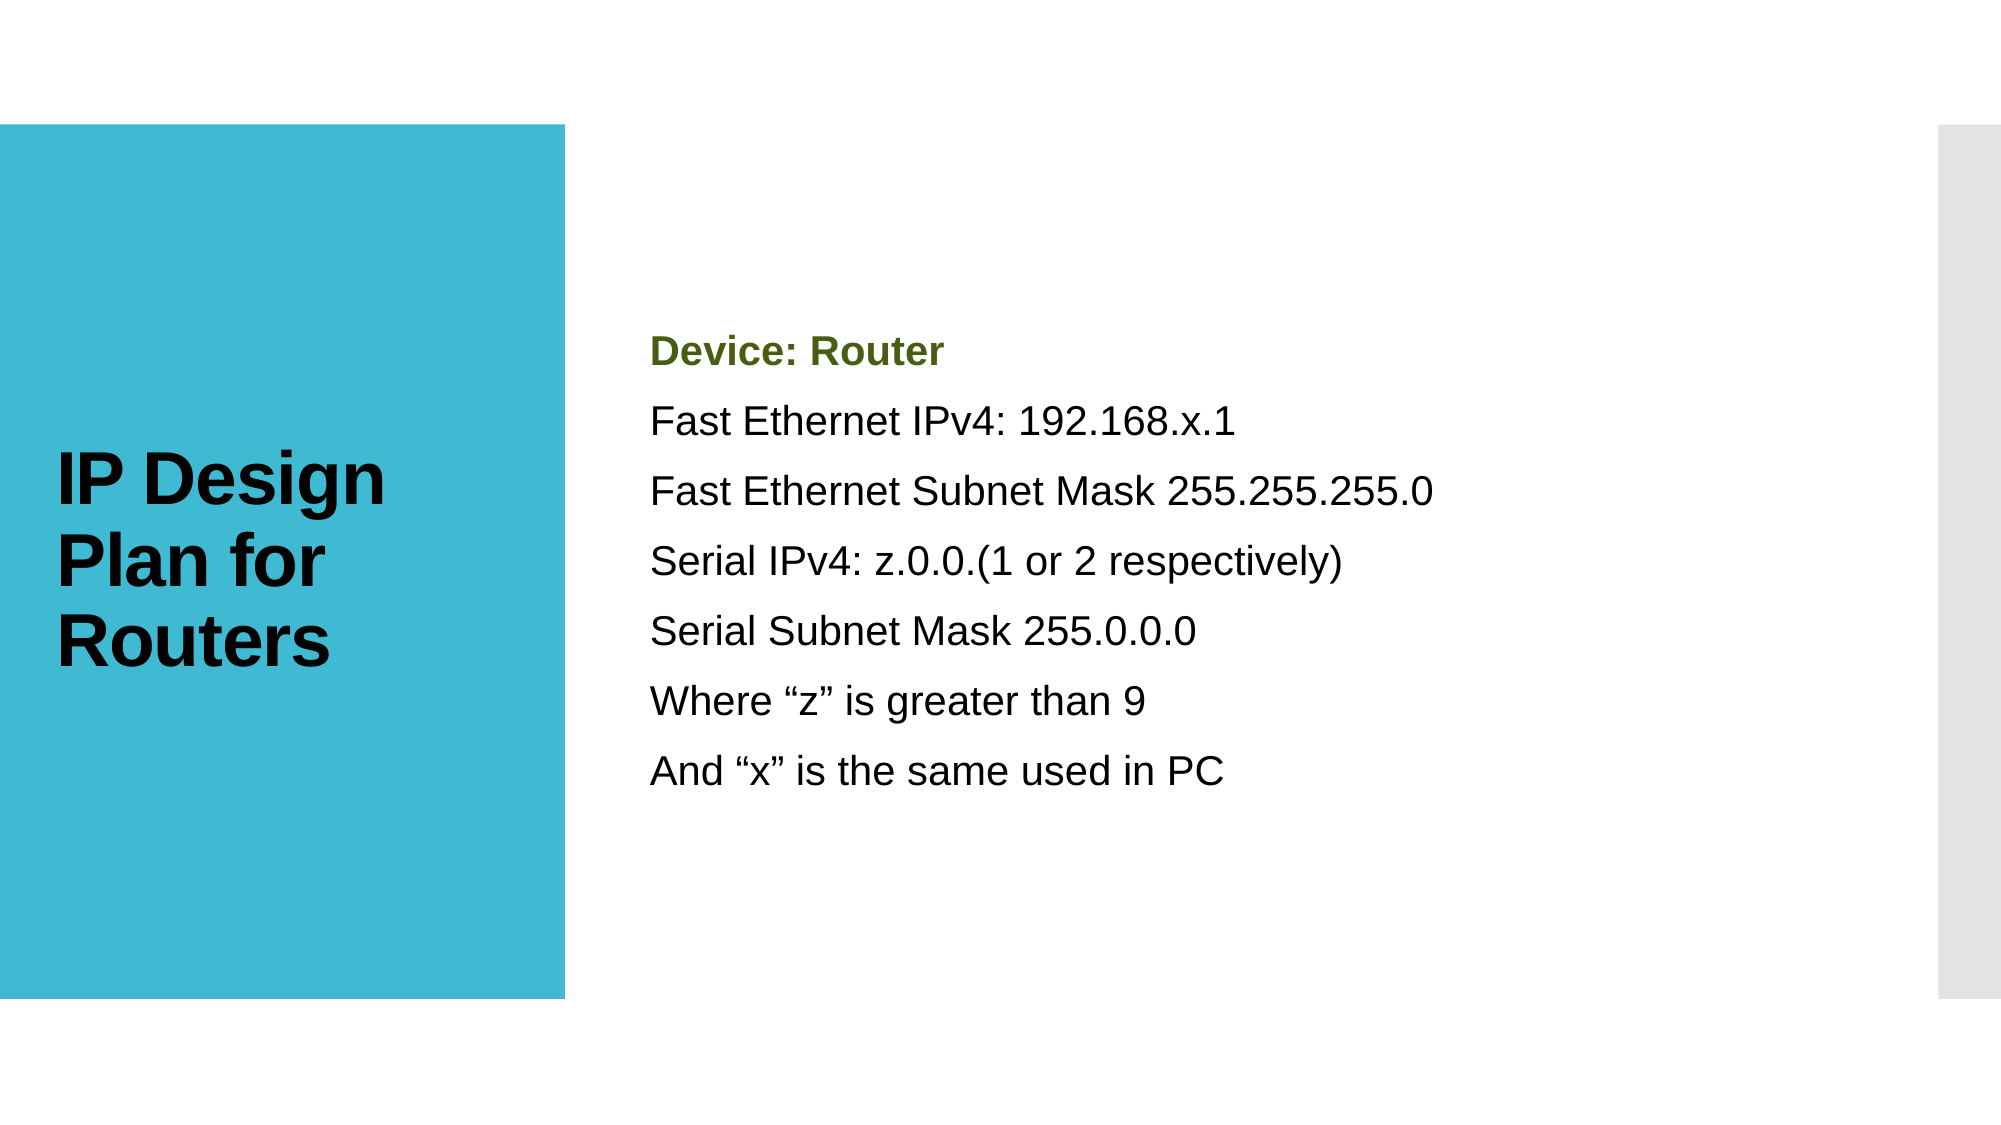

Device: Router
Fast Ethernet IPv4: 192.168.x.1
Fast Ethernet Subnet Mask 255.255.255.0
Serial IPv4: z.0.0.(1 or 2 respectively)
Serial Subnet Mask 255.0.0.0
Where “z” is greater than 9
And “x” is the same used in PC
# IP Design Plan for Routers